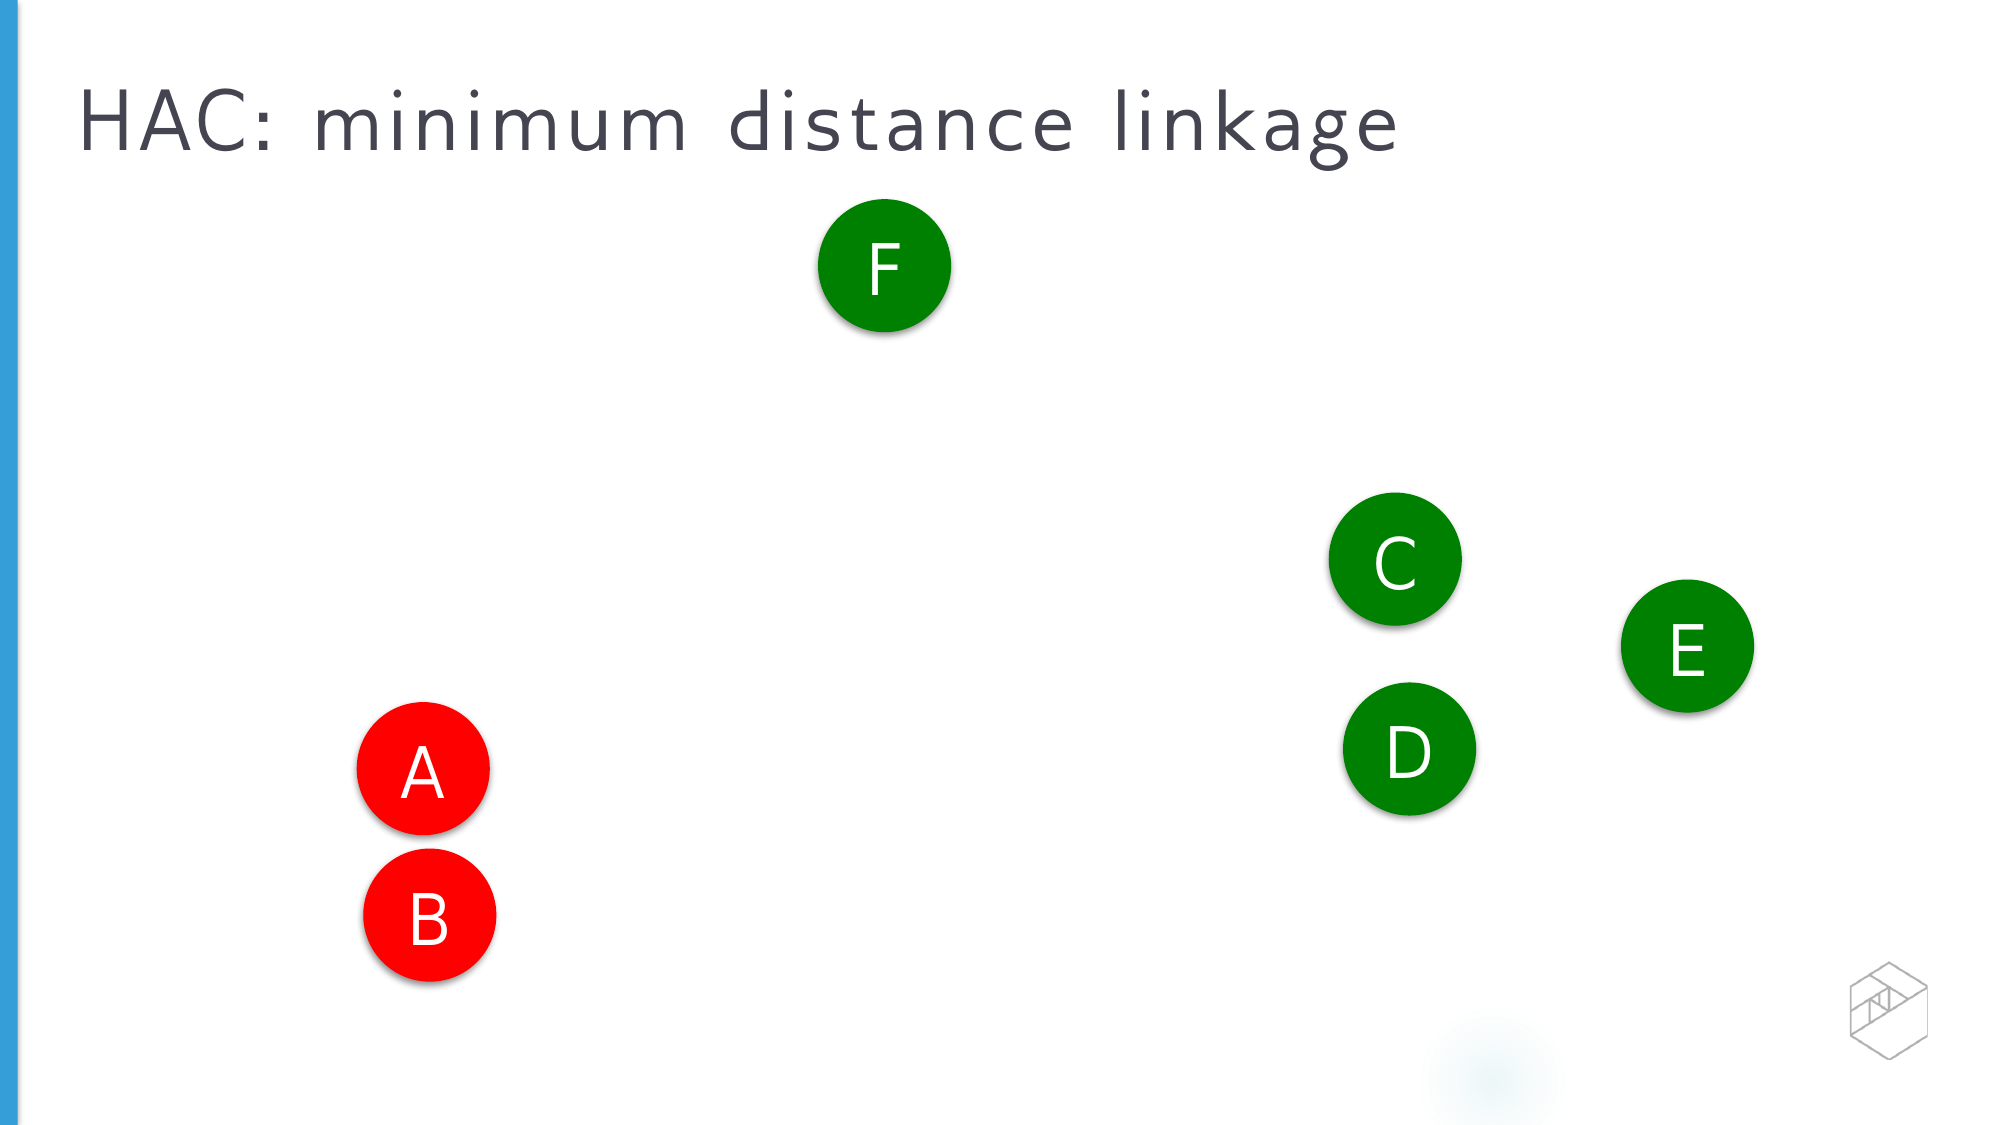

# HAC: minimum distance linkage
F
C
E
D
A
B